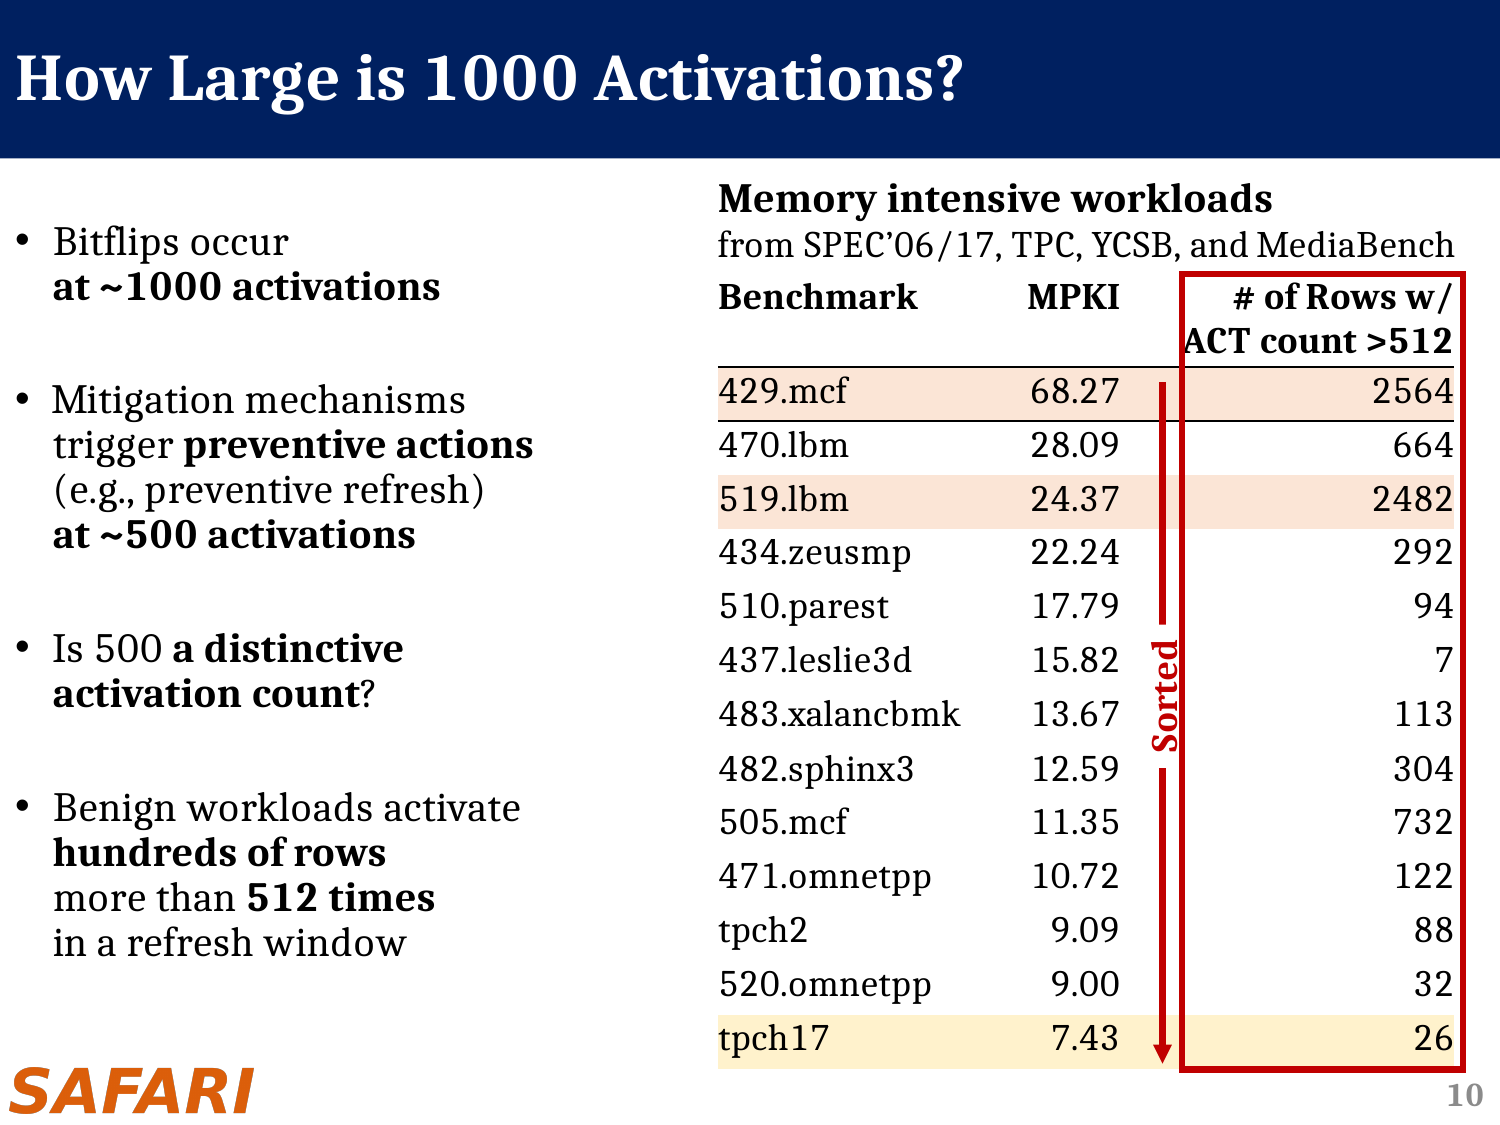

# How Large is 1000 Activations?

Bitflips occur
at ~1000 activations

Mitigation mechanisms trigger preventive actions (e.g., preventive refresh)
at ~500 activations

Is 500 a distinctive activation count?

Benign workloads activate hundreds of rows
more than 512 times
in a refresh window
Memory intensive workloads
from SPEC’06/17, TPC, YCSB, and MediaBench
| Benchmark | MPKI | # of Rows w/ ACT count >512 |
| --- | --- | --- |
| 429.mcf | 68.27 | 2564 |
| 470.lbm | 28.09 | 664 |
| 519.lbm | 24.37 | 2482 |
| 434.zeusmp | 22.24 | 292 |
| 510.parest | 17.79 | 94 |
| 437.leslie3d | 15.82 | 7 |
| 483.xalancbmk | 13.67 | 113 |
| 482.sphinx3 | 12.59 | 304 |
| 505.mcf | 11.35 | 732 |
| 471.omnetpp | 10.72 | 122 |
| tpch2 | 9.09 | 88 |
| 520.omnetpp | 9.00 | 32 |
| tpch17 | 7.43 | 26 |

Sorted
10